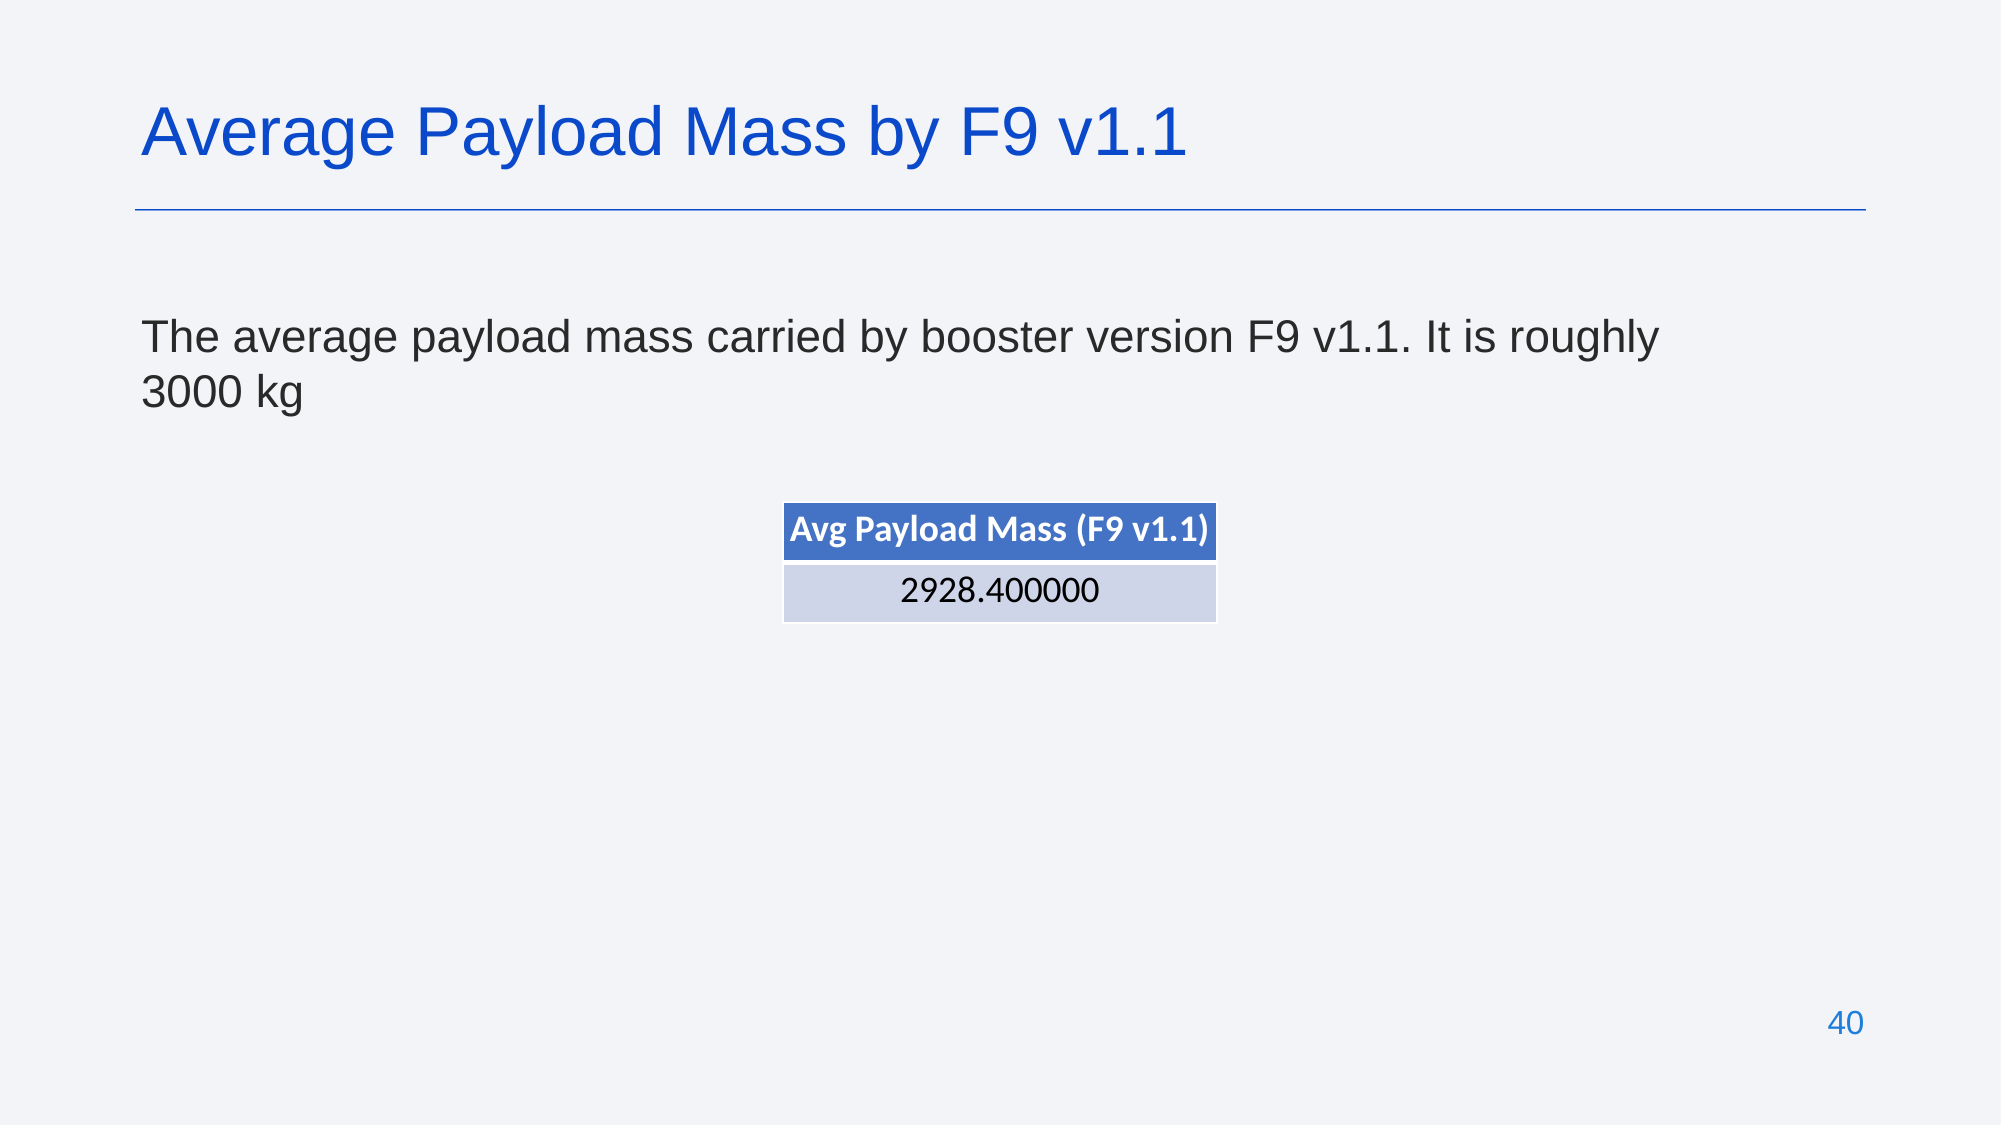

Average Payload Mass by F9 v1.1
The average payload mass carried by booster version F9 v1.1. It is roughly 3000 kg
| Avg Payload Mass (F9 v1.1) |
| --- |
| 2928.400000 |
40